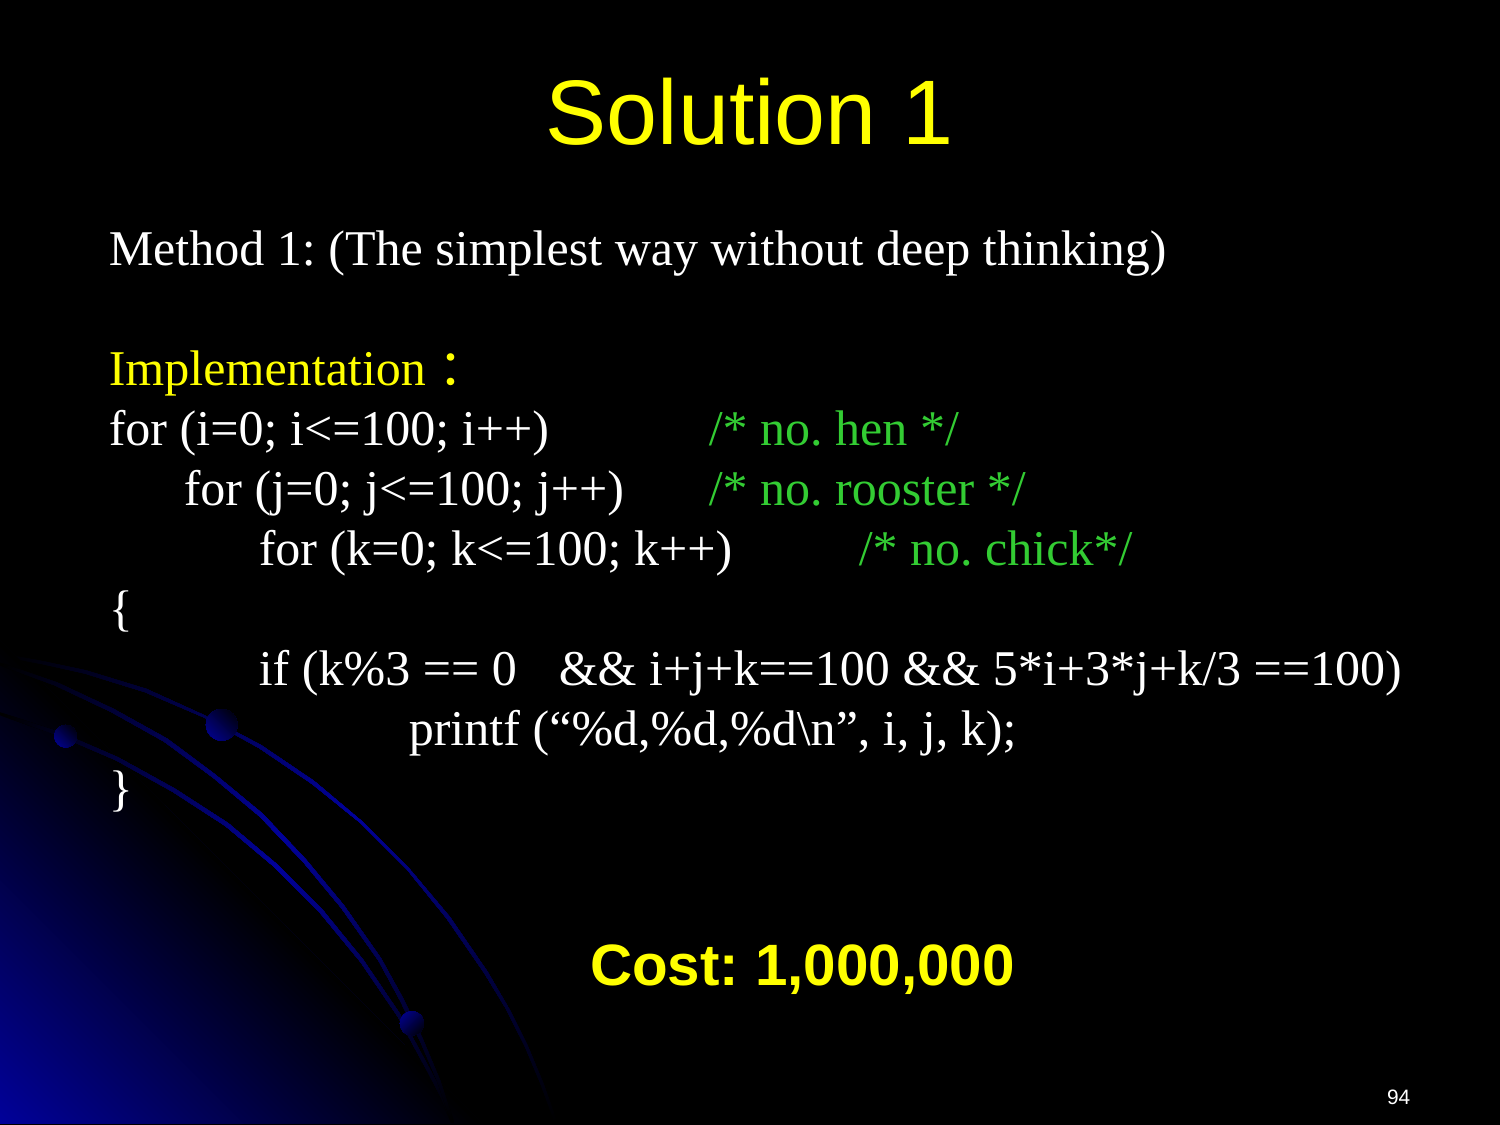

Solution 1

Method 1: (The simplest way without deep thinking)

Implementation：
for (i=0; i<=100; i++)		/* no. hen */
      for (j=0; j<=100; j++)	/* no. rooster */
	for (k=0; k<=100; k++)	/* no. chick*/
{
	if (k%3 == 0 	&& i+j+k==100 && 5*i+3*j+k/3 ==100)
		printf (“%d,%d,%d\n”, i, j, k);
}

Cost: 1,000,000

94